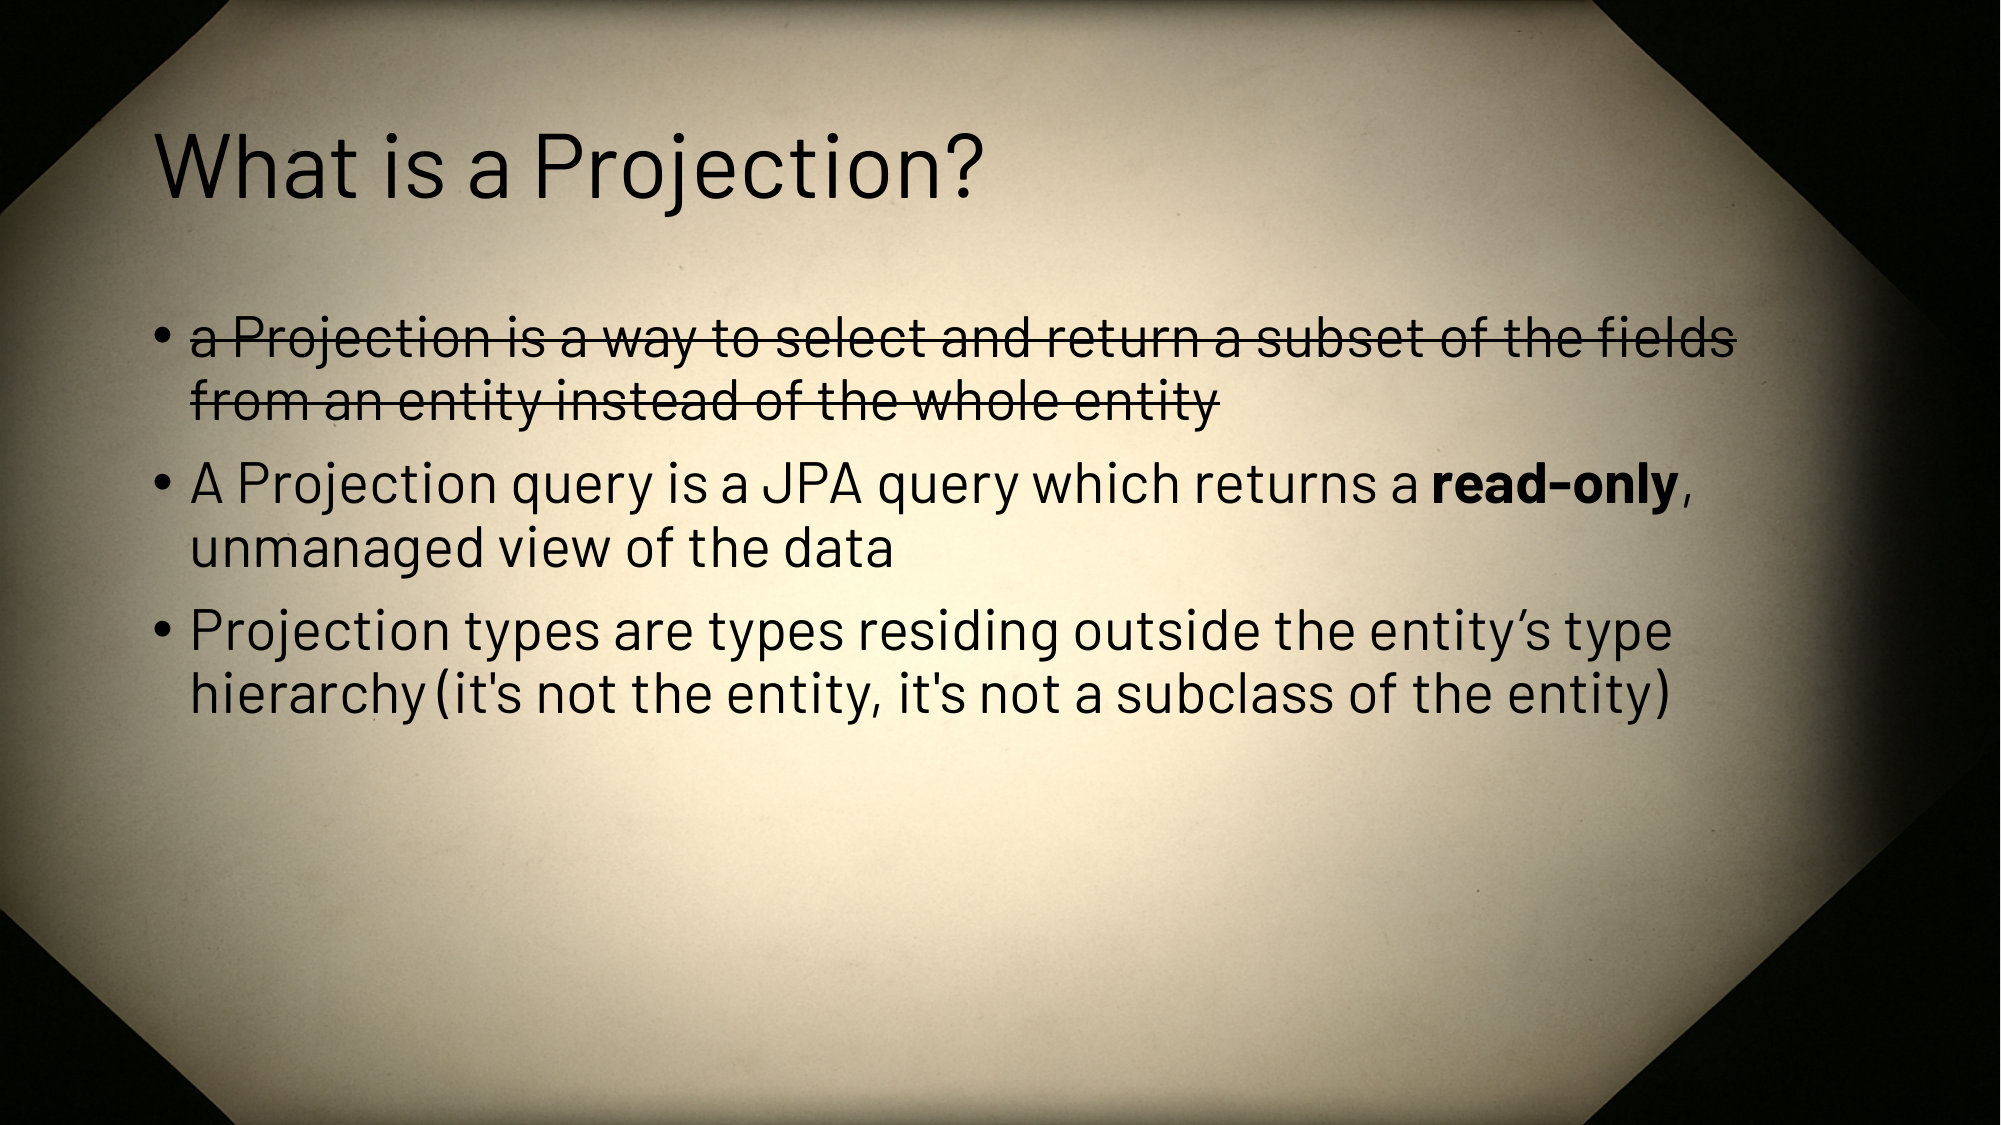

# What is a Projection?
a Projection is a way to select and return a subset of the fields from an entity instead of the whole entity
A Projection query is a JPA query which returns a read-only, unmanaged view of the data
Projection types are types residing outside the entity’s type hierarchy (it's not the entity, it's not a subclass of the entity)